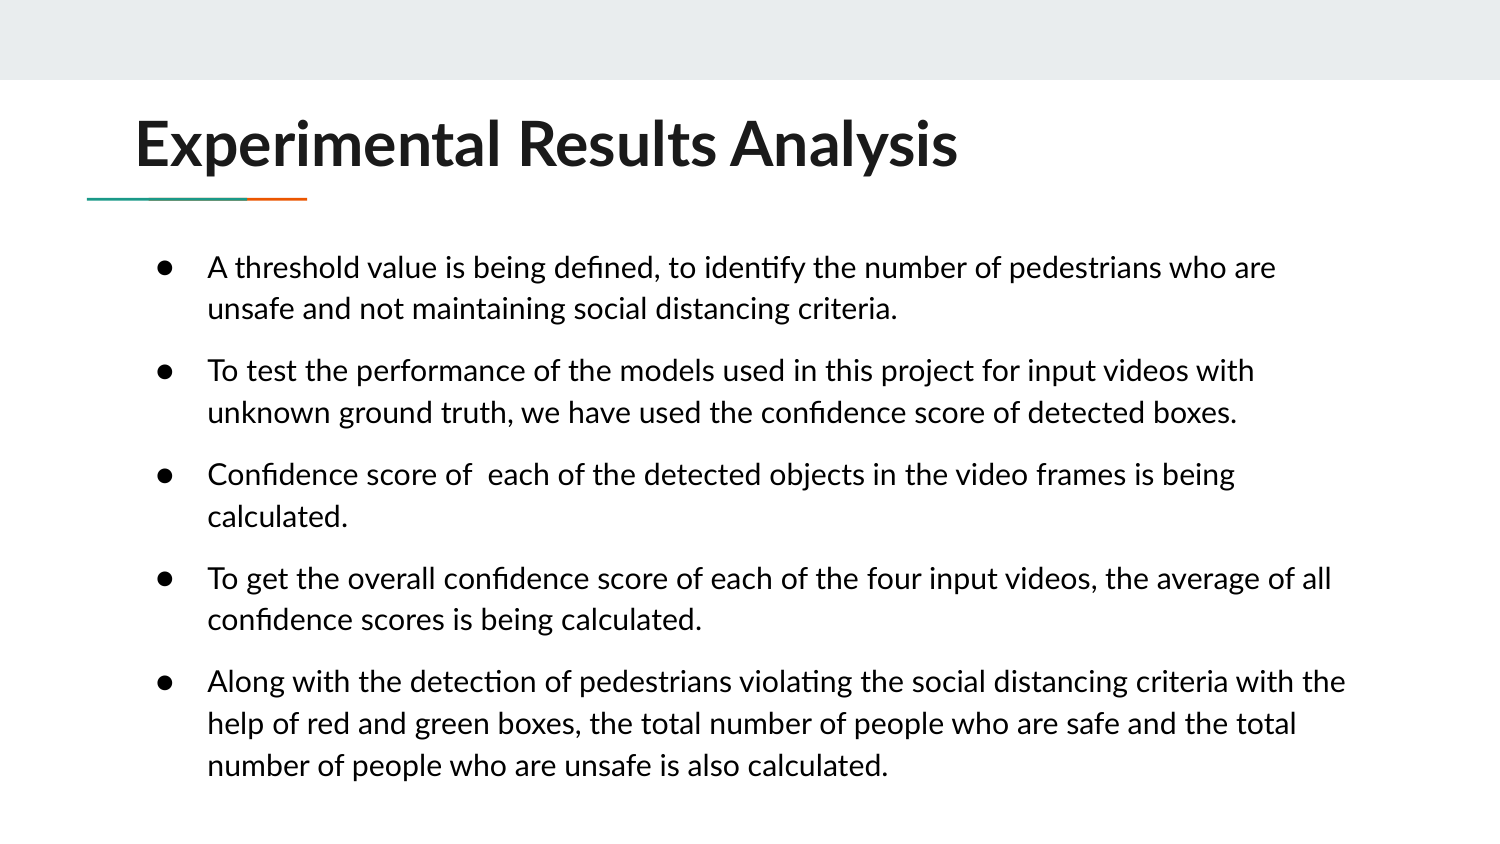

# Experimental Results Analysis
A threshold value is being defined, to identify the number of pedestrians who are unsafe and not maintaining social distancing criteria.
To test the performance of the models used in this project for input videos with unknown ground truth, we have used the confidence score of detected boxes.
Confidence score of  each of the detected objects in the video frames is being calculated.
To get the overall confidence score of each of the four input videos, the average of all confidence scores is being calculated.
Along with the detection of pedestrians violating the social distancing criteria with the help of red and green boxes, the total number of people who are safe and the total number of people who are unsafe is also calculated.